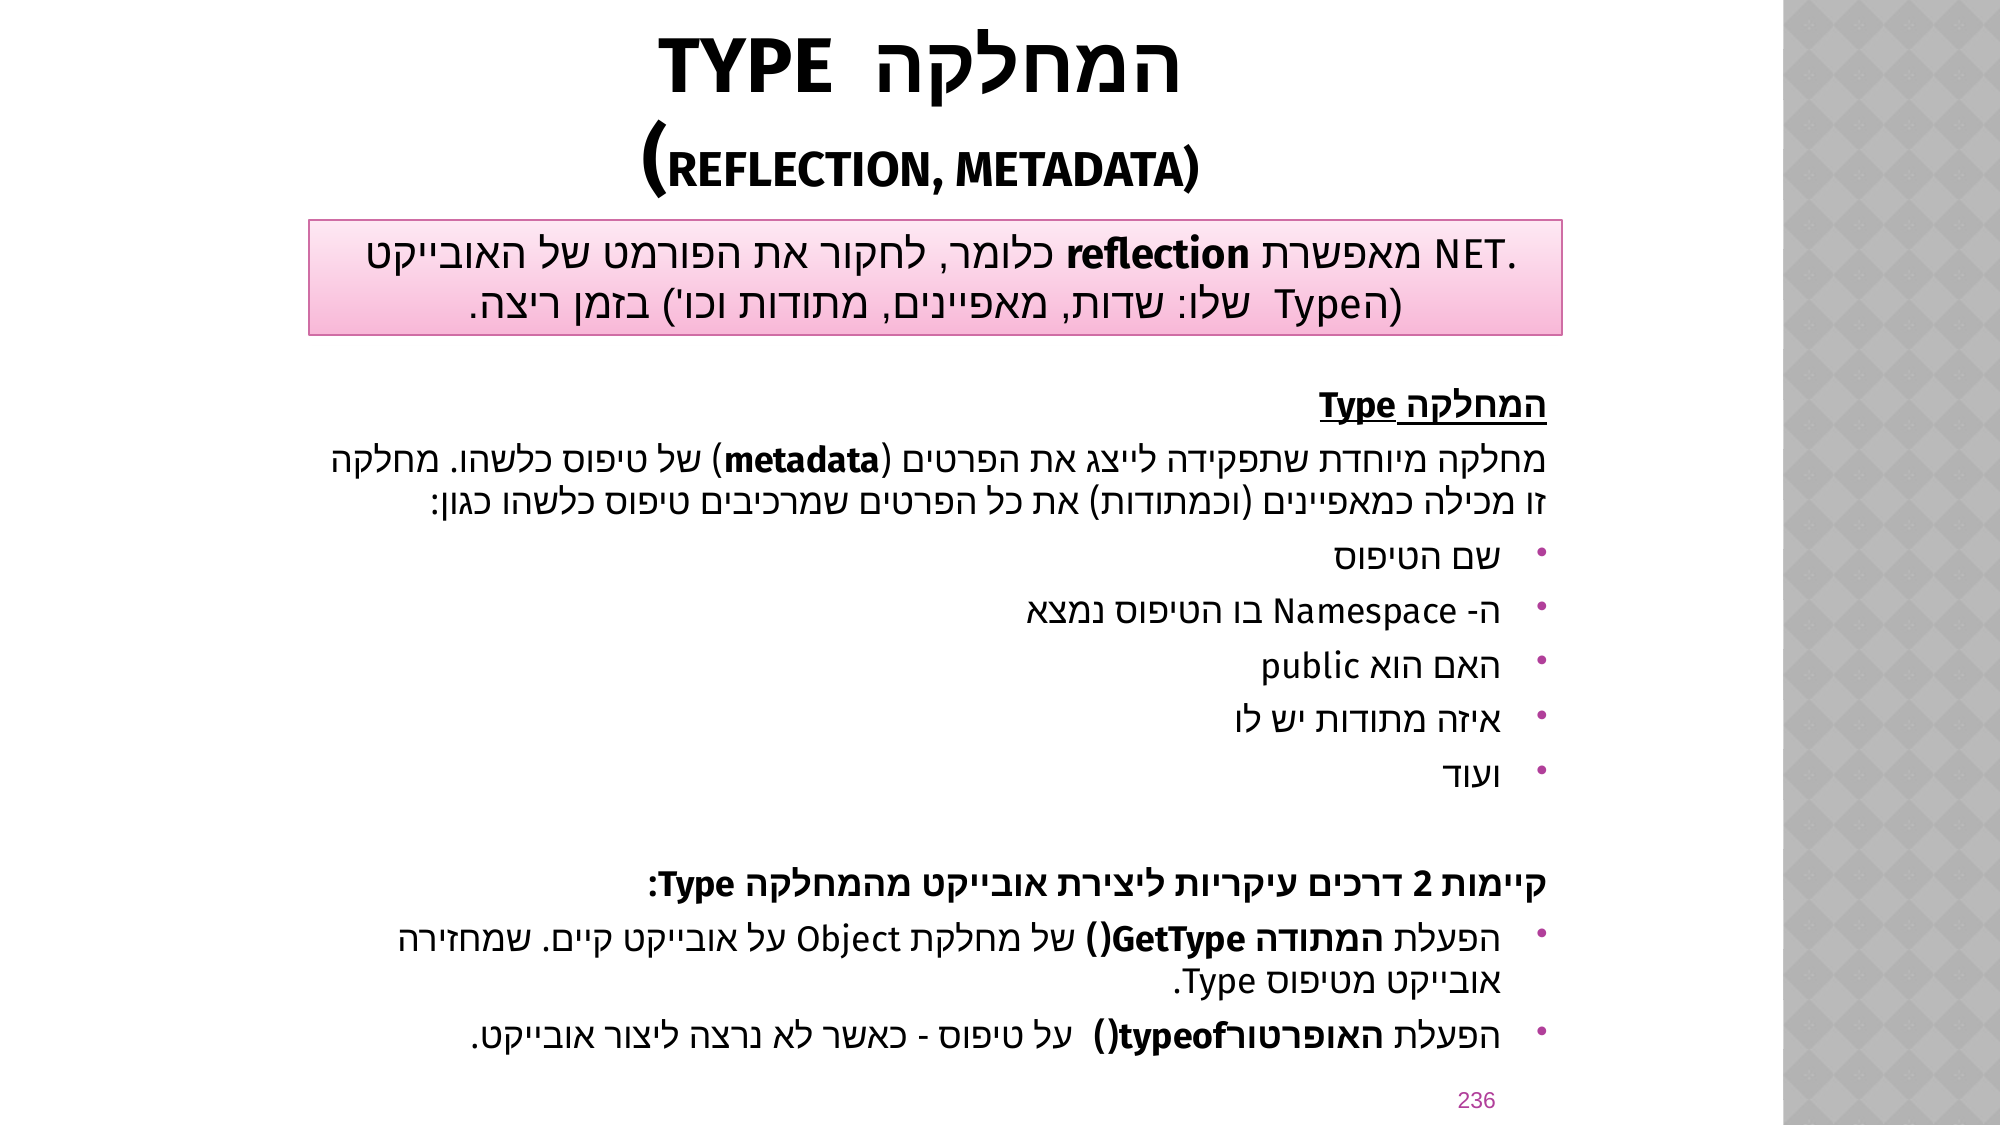

# המחלקה TypE (Reflection, Metadata)
.NET מאפשרת reflection כלומר, לחקור את הפורמט של האובייקט
(הType  שלו: שדות, מאפיינים, מתודות וכו') בזמן ריצה.
המחלקה Type
מחלקה מיוחדת שתפקידה לייצג את הפרטים (metadata) של טיפוס כלשהו. מחלקה זו מכילה כמאפיינים (וכמתודות) את כל הפרטים שמרכיבים טיפוס כלשהו כגון:
שם הטיפוס
ה- Namespace בו הטיפוס נמצא
האם הוא public
איזה מתודות יש לו
ועוד

קיימות 2 דרכים עיקריות ליצירת אובייקט מהמחלקה Type:
הפעלת המתודה GetType() של מחלקת Object על אובייקט קיים. שמחזירה אובייקט מטיפוס Type.
הפעלת האופרטורtypeof()  על טיפוס - כאשר לא נרצה ליצור אובייקט.
236